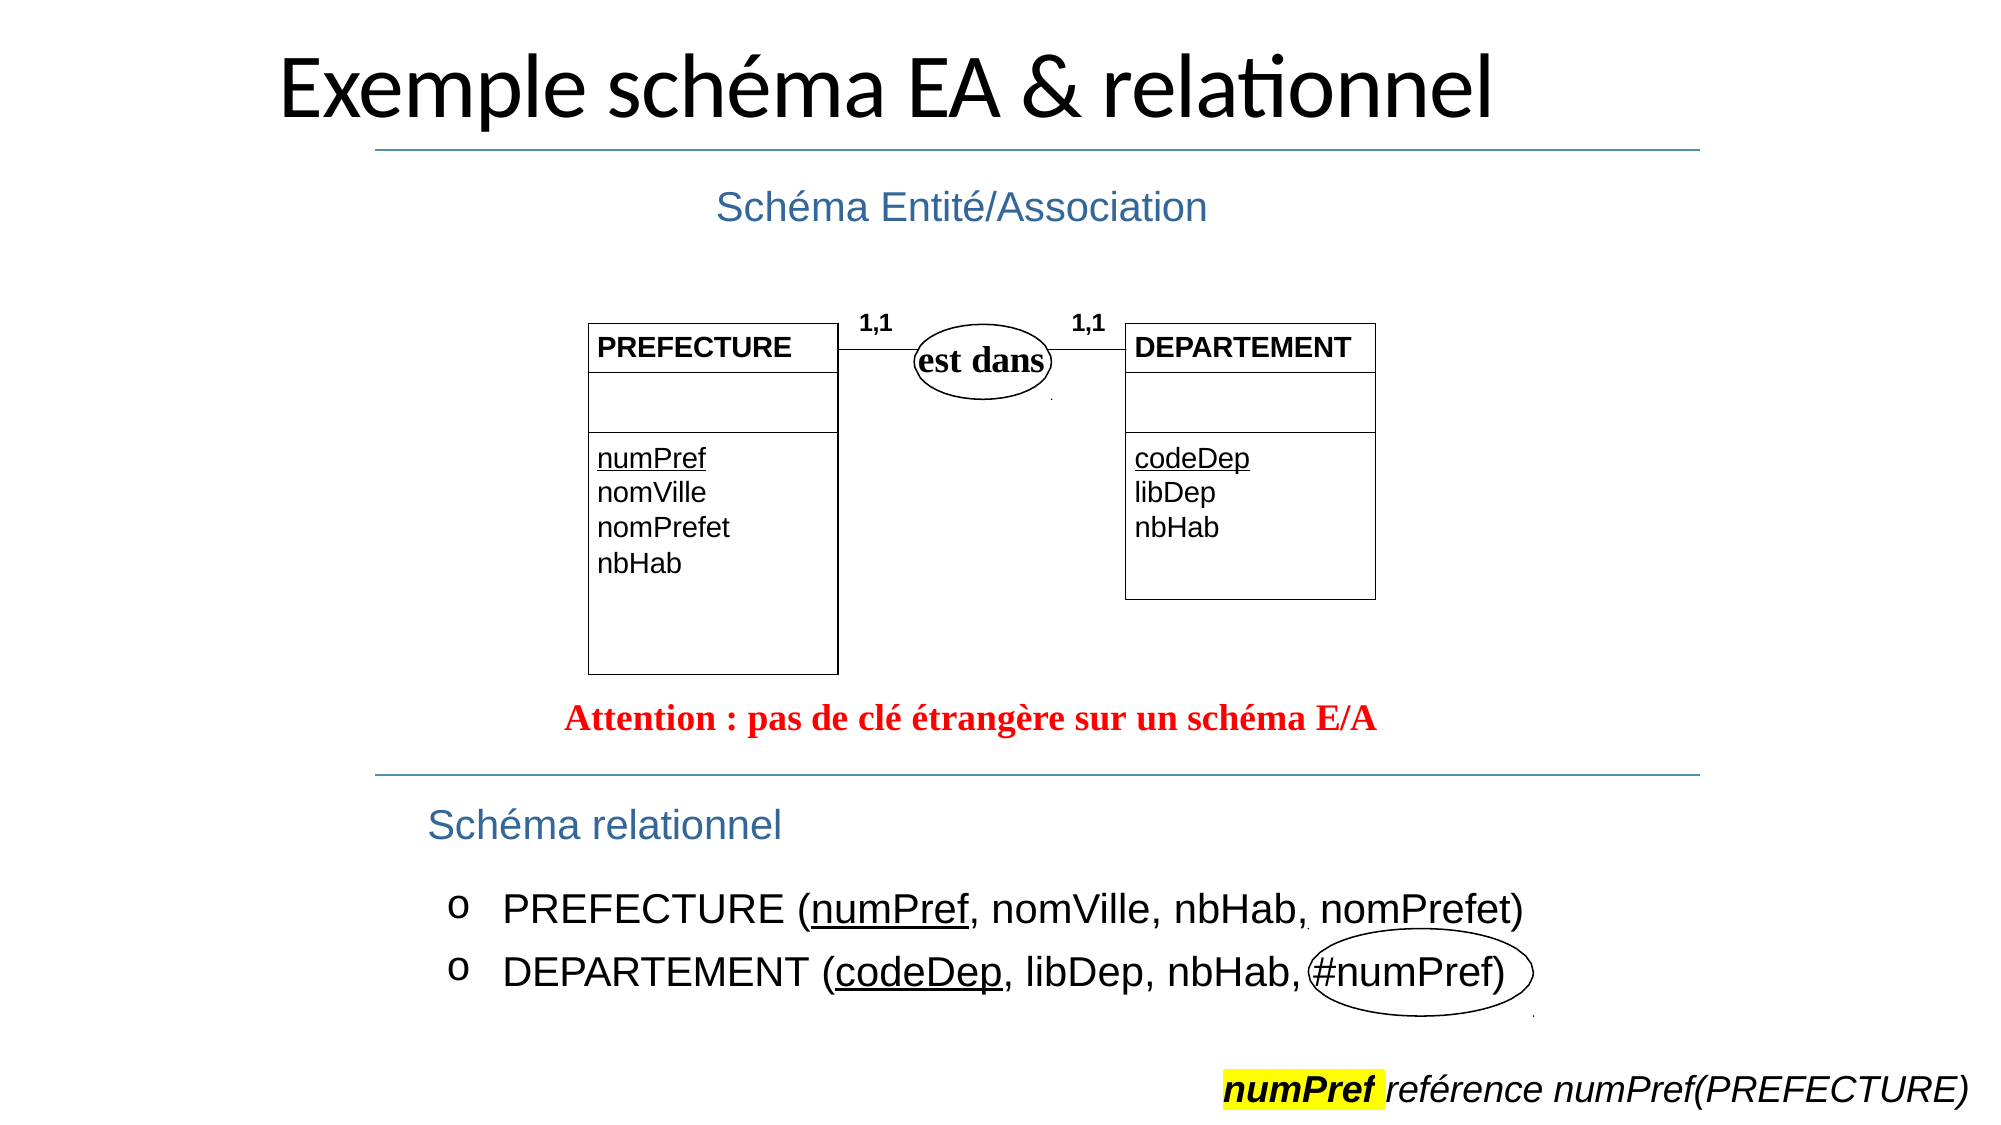

# Exemple schéma EA & relationnel

Schéma Entité/Association
1,1
1,1
| PREFECTURE | est dans | DEPARTEMENT |
| --- | --- | --- |
|  |  |  |
| numPref |  | codeDep |
| nomVille |  | libDep |
| nomPrefet |  | nbHab |
| nbHab |  |  |
|  |  |  |

Attention : pas de clé étrangère sur un schéma E/A

Schéma relationnel

PREFECTURE (numPref, nomVille, nbHab, nomPrefet)
DEPARTEMENT (codeDep, libDep, nbHab, #numPref)

numPref reférence numPref(PREFECTURE)